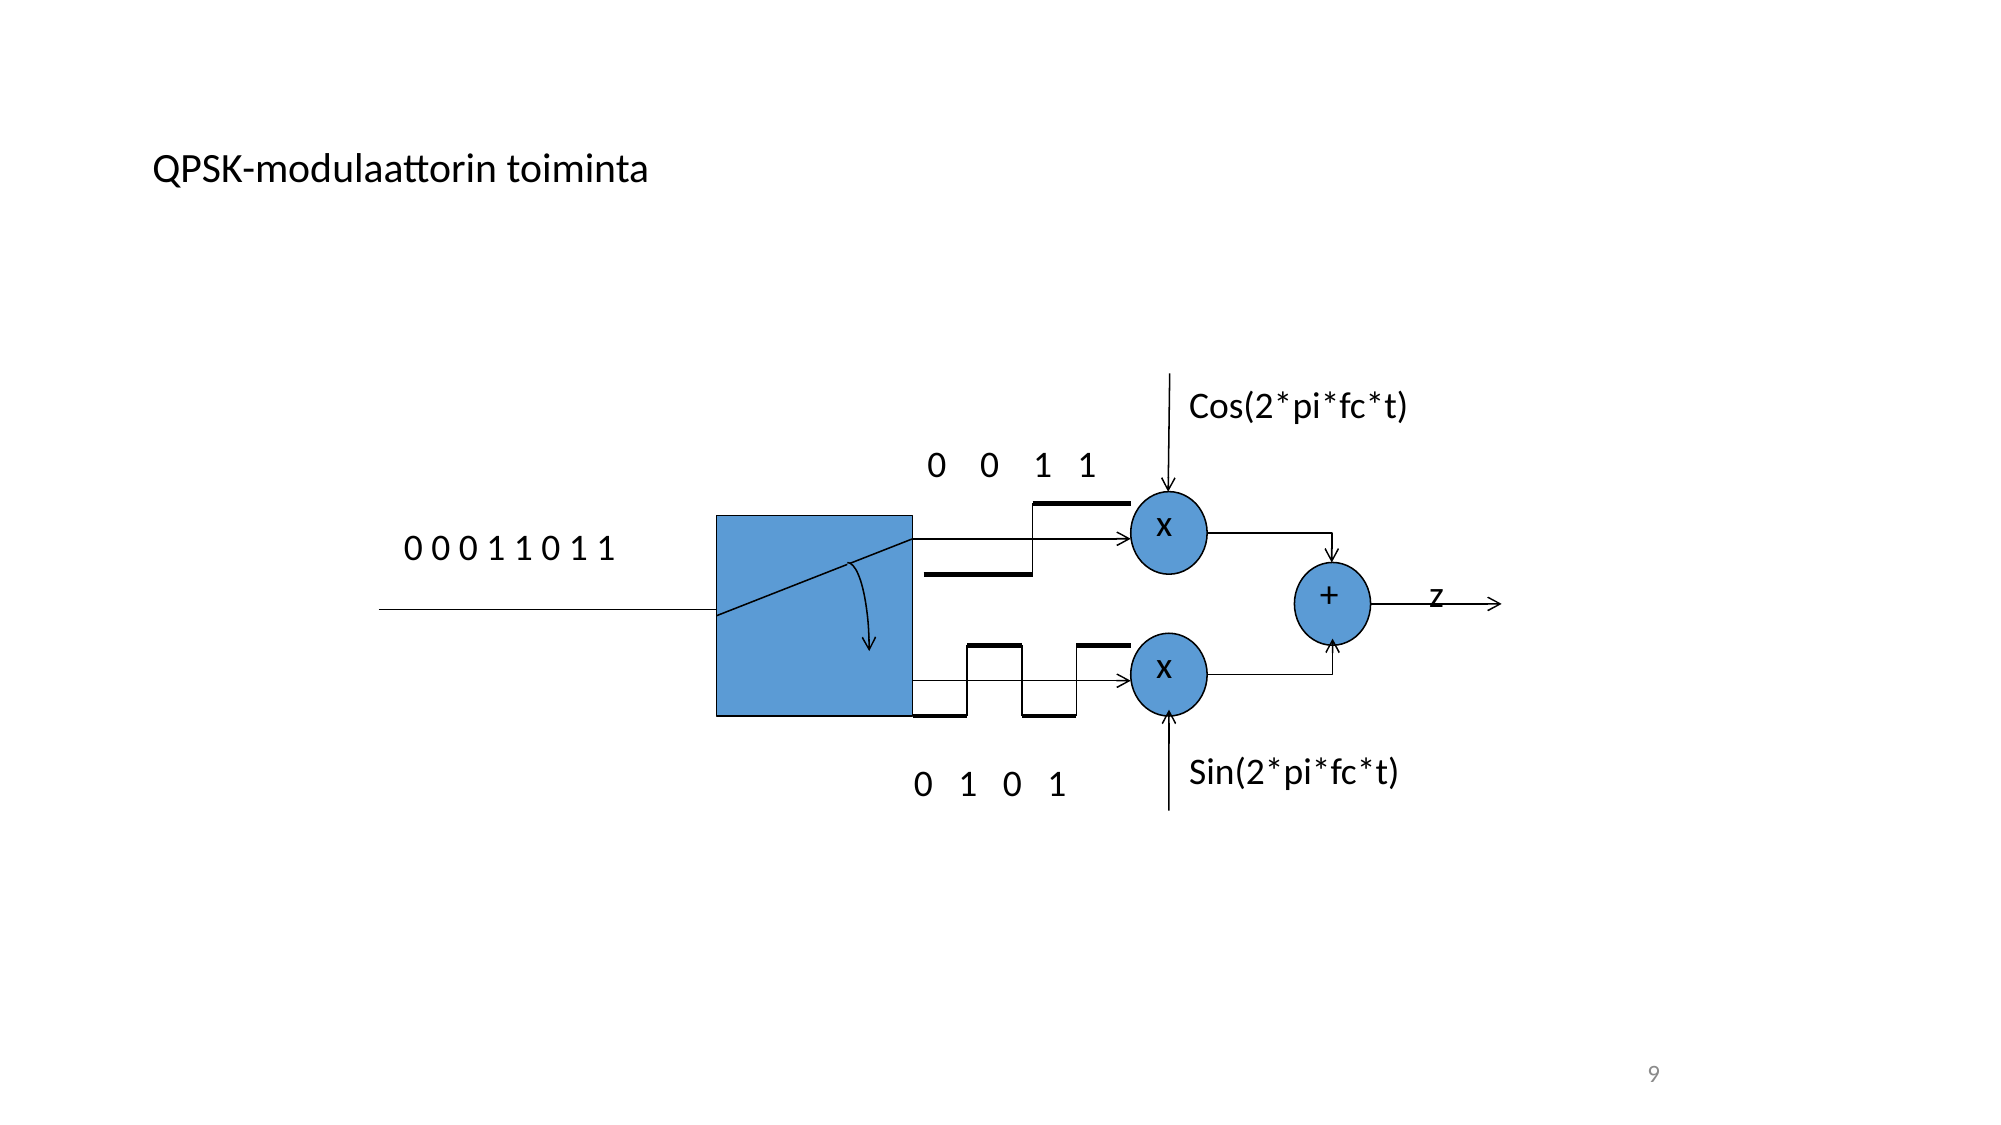

# QPSK-modulaattorin toiminta
Cos(2*pi*fc*t)
0    0    1   1

x

0 0 0 1 1 0 1 1

z

+

x
Sin(2*pi*fc*t)
 0   1   0   1
9